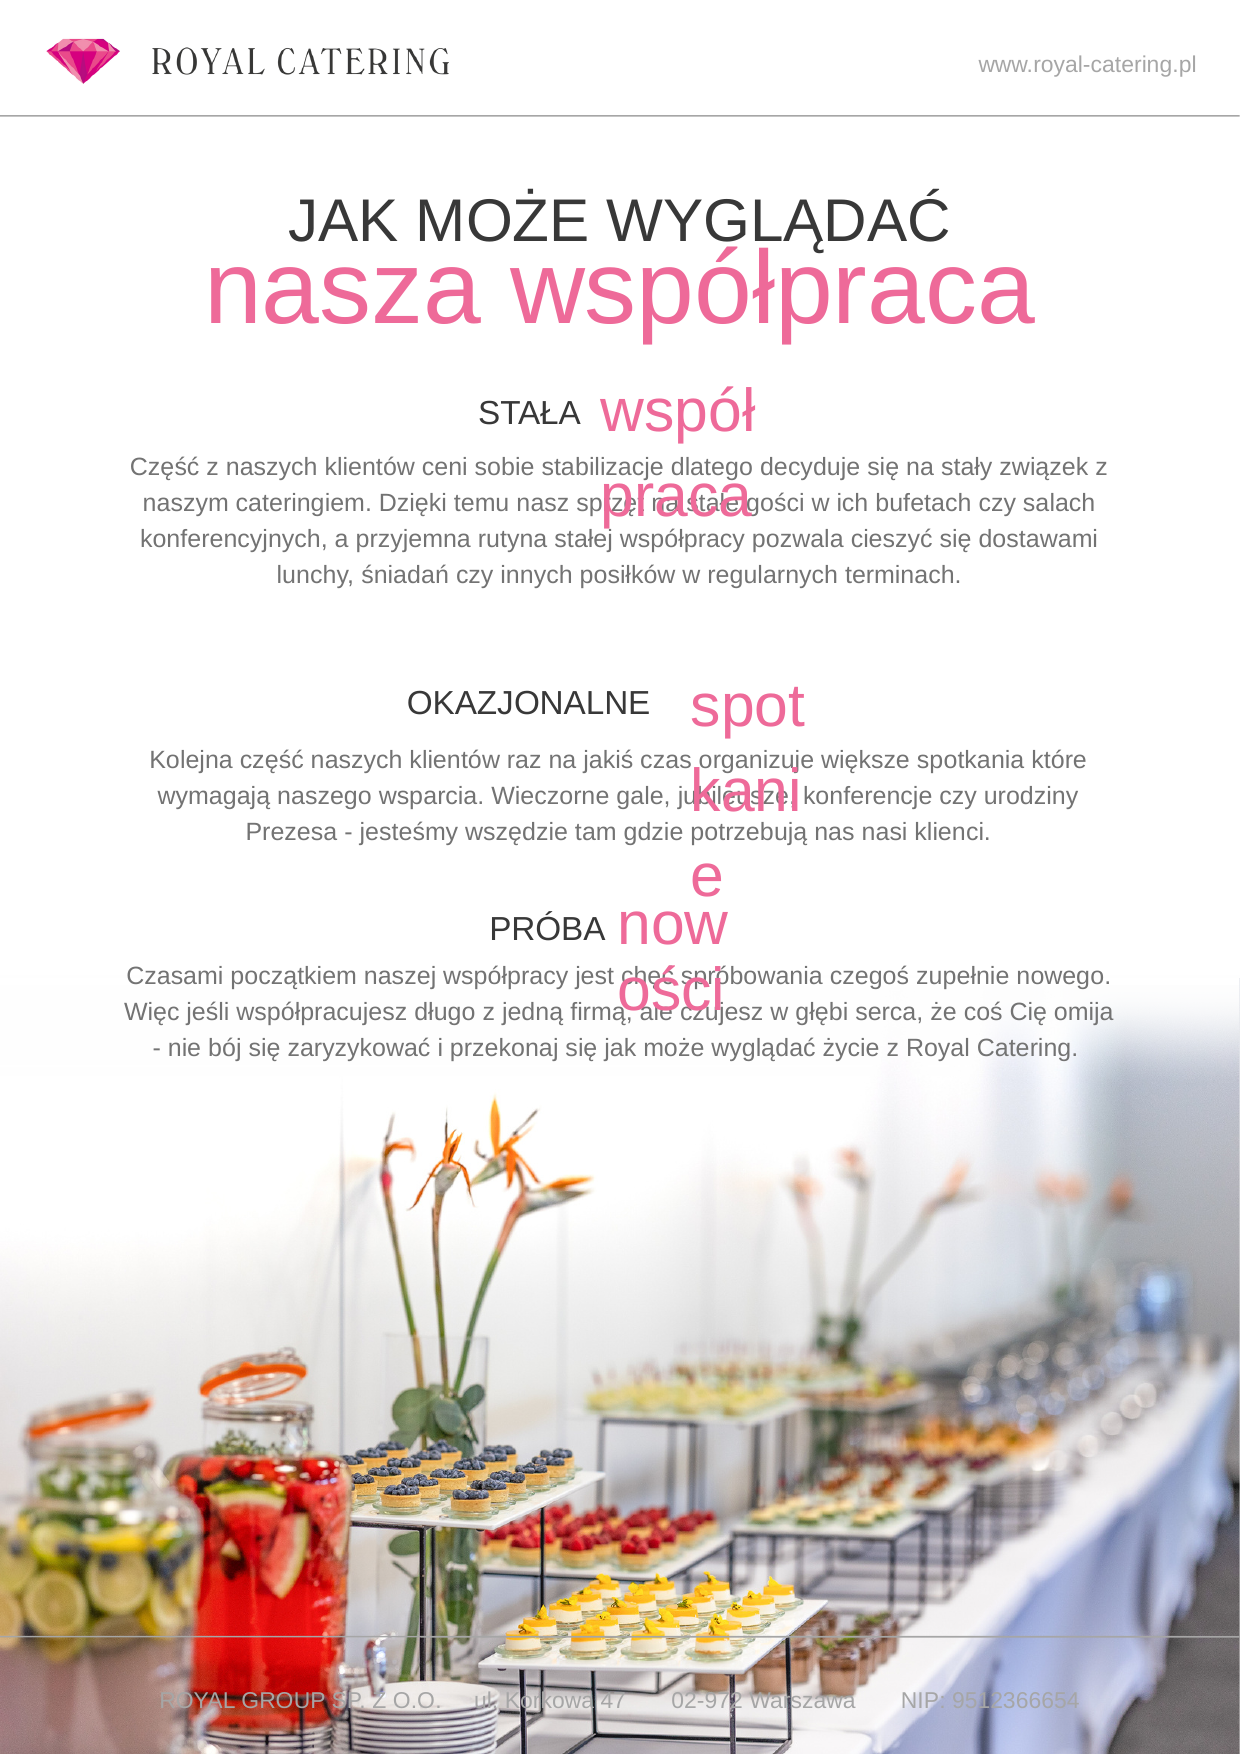

www.royal-catering.pl

JAK MOŻE WYGLĄDAĆ
nasza współpraca
współpraca
STAŁA
Część z naszych klientów ceni sobie stabilizacje dlatego decyduje się na stały związek z naszym cateringiem. Dzięki temu nasz sprzęt na stałe gości w ich bufetach czy salach konferencyjnych, a przyjemna rutyna stałej współpracy pozwala cieszyć się dostawami lunchy, śniadań czy innych posiłków w regularnych terminach.
spotkanie
OKAZJONALNE
Kolejna część naszych klientów raz na jakiś czas organizuje większe spotkania które wymagają naszego wsparcia. Wieczorne gale, jubileusze, konferencje czy urodziny Prezesa - jesteśmy wszędzie tam gdzie potrzebują nas nasi klienci.

nowości
PRÓBA
Czasami początkiem naszej współpracy jest chęć spróbowania czegoś zupełnie nowego. Więc jeśli współpracujesz długo z jedną firmą, ale czujesz w głębi serca, że coś Cię omija - nie bój się zaryzykować i przekonaj się jak może wyglądać życie z Royal Catering.

ROYAL GROUP SP. Z O.O.     ul. Korkowa 47       02-972 Warszawa       NIP: 9512366654